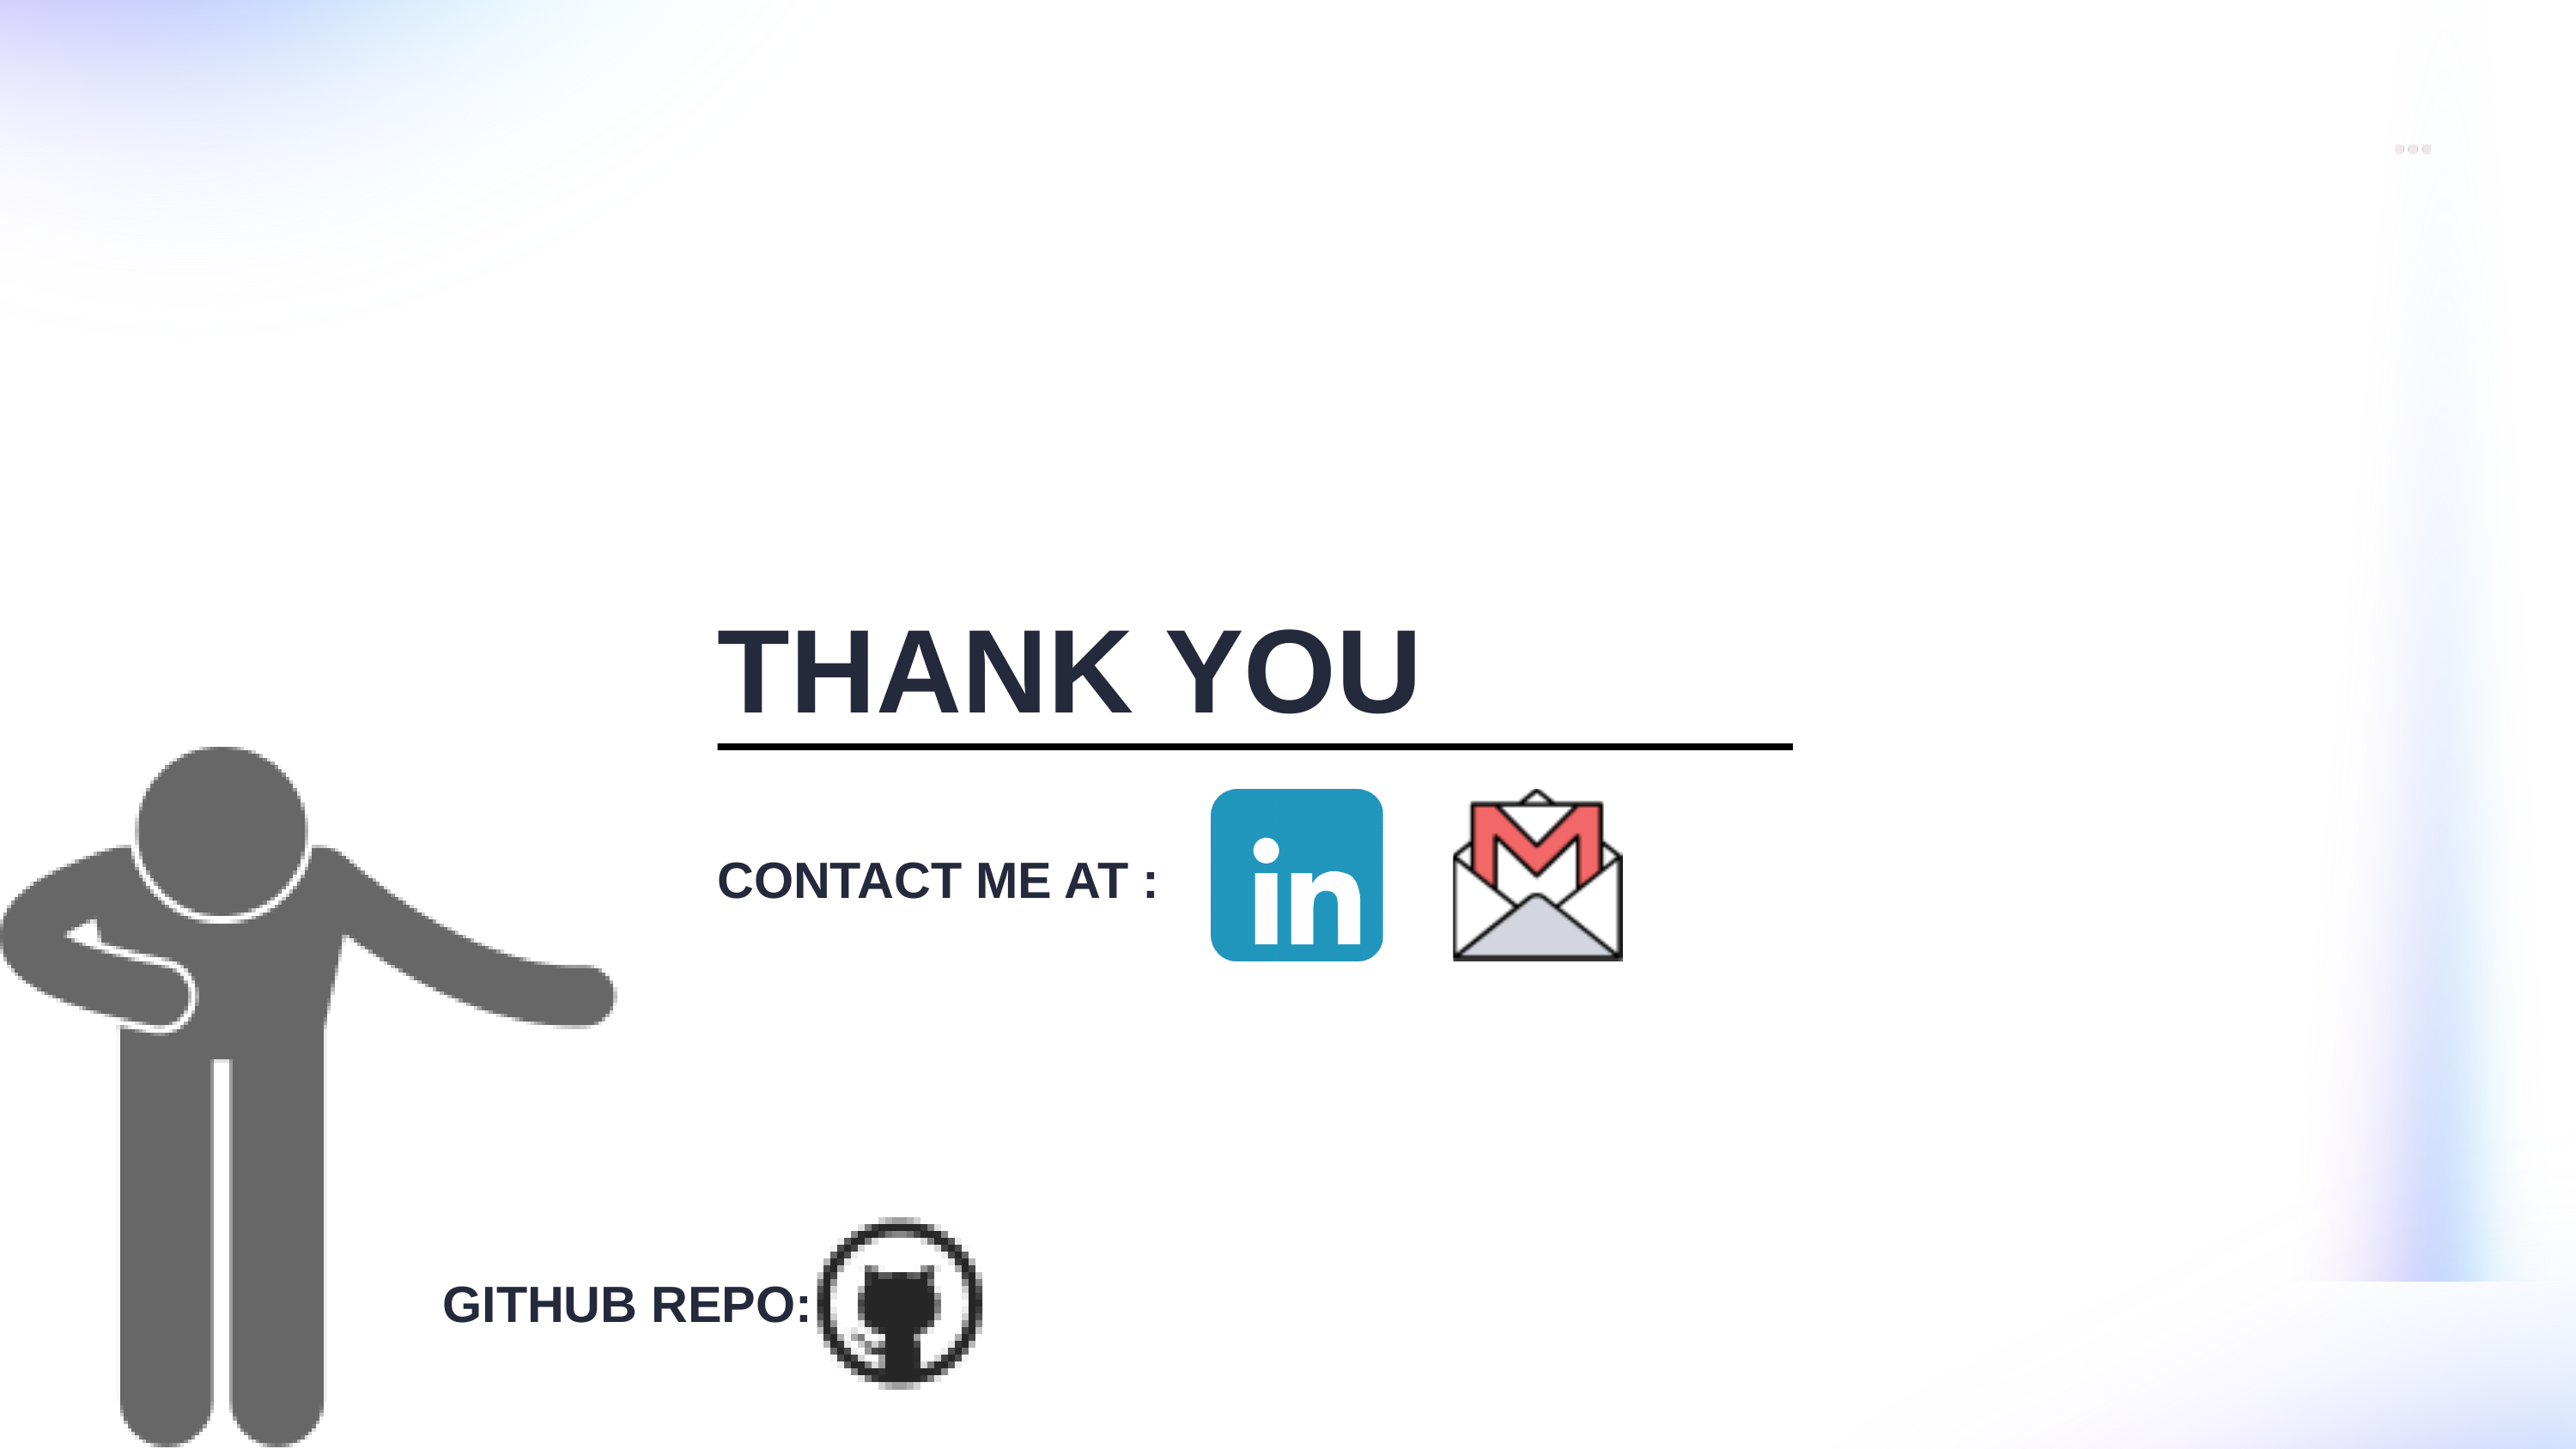

THANK YOU

CONTACT ME AT :

GITHUB REPO: